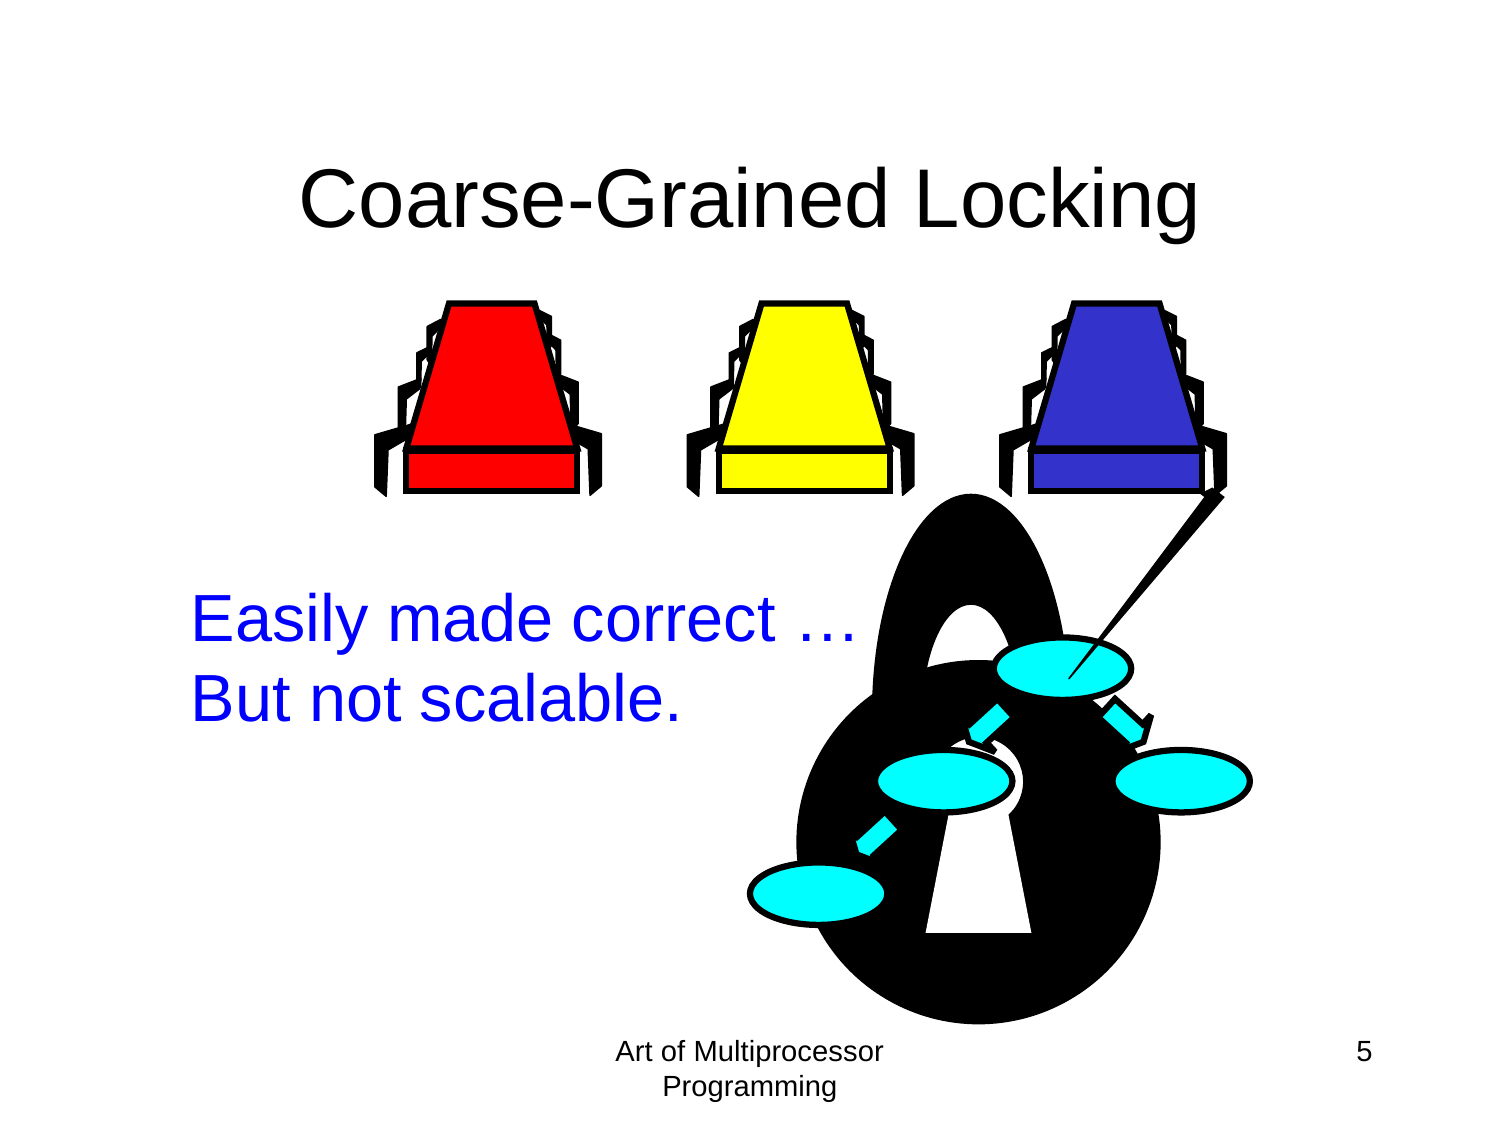

Coarse-Grained Locking

Easily made correct …
But not scalable.

Art of Multiprocessor Programming
5